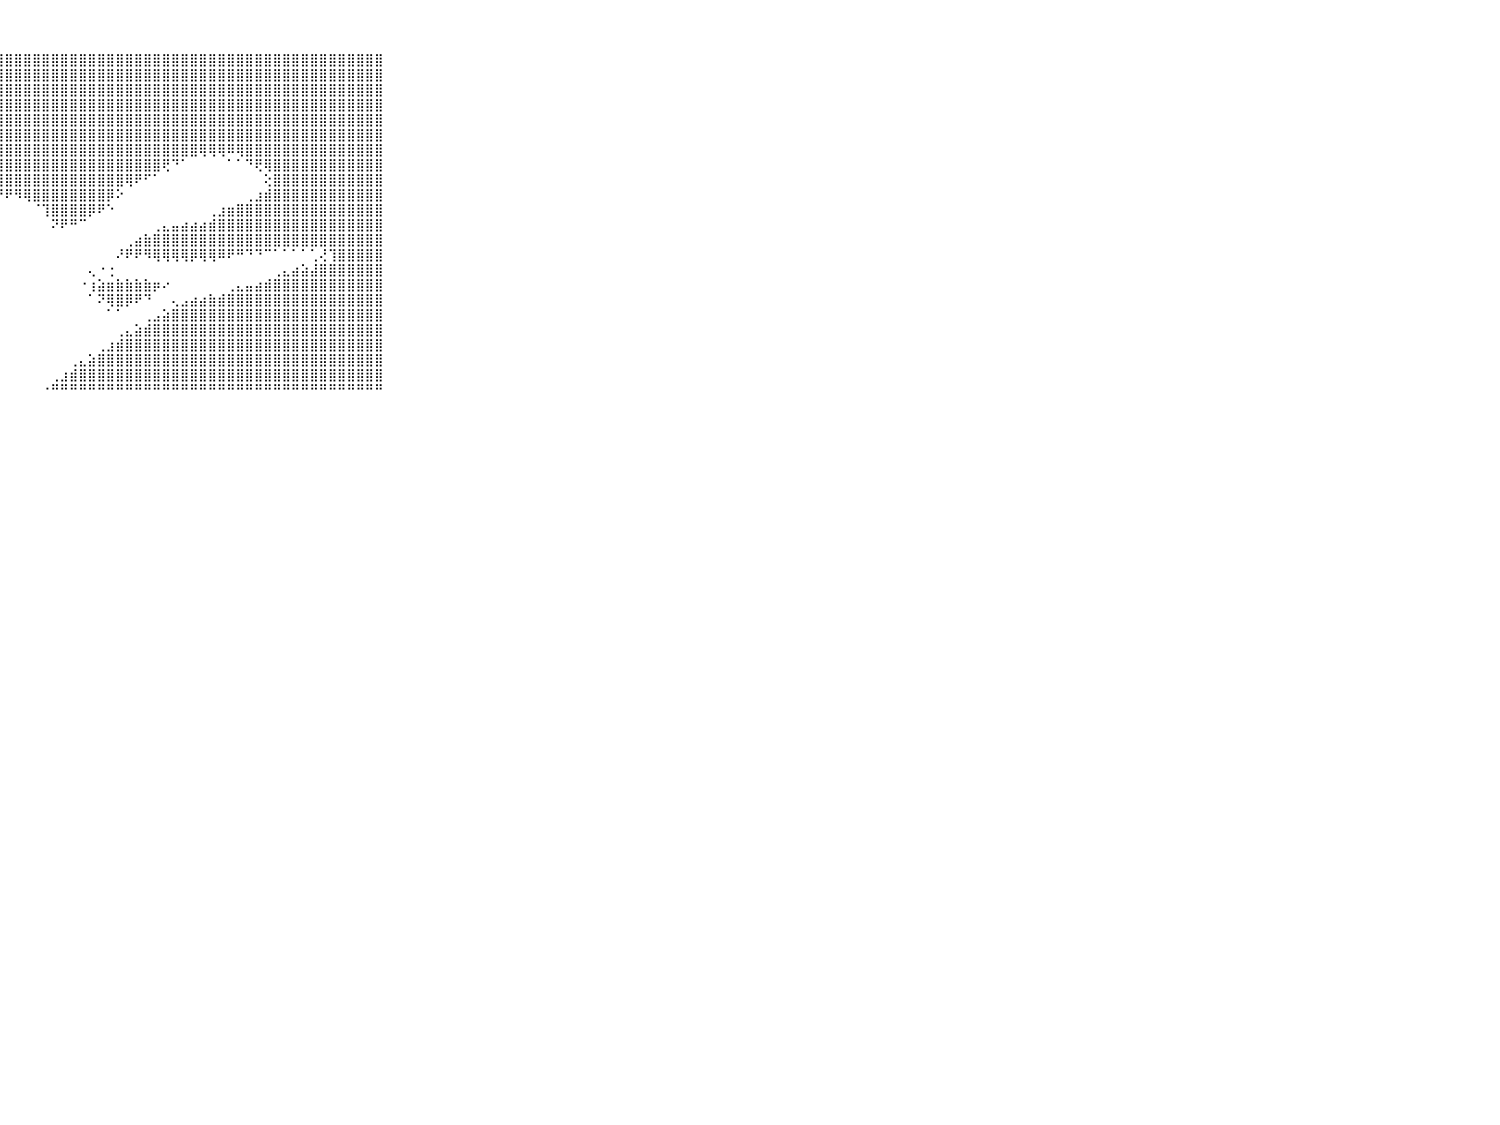

⠀⠀⠀⠀⠀⠀⠀⠀⠀⠀⠀⣿⣿⣿⣿⣿⣿⣿⣿⣿⣿⣿⣿⣿⣿⣿⣿⣿⣿⣿⣿⣿⣿⣿⣿⣿⣿⣿⣿⣿⣿⣿⣿⣿⣿⣿⣿⣿⣿⣿⣿⣿⣿⣿⣿⣿⣿⣿⣿⣿⣿⣿⣿⣿⣿⣿⣿⣿⣿⠀⠀⠀⠀⠀⠀⠀⠀⠀⠀⠀⠀
⠀⠀⠀⠀⠀⠀⠀⠀⠀⠀⠀⣿⣿⣿⣿⣿⣿⣿⣿⣿⣿⣿⣿⣿⣿⣿⣿⣿⣿⣿⣿⣿⣿⣿⣿⣿⣿⣿⣿⣿⣿⣿⣿⣿⣿⣿⣿⣿⣿⣿⣿⣿⣿⣿⣿⣿⣿⣿⣿⣿⣿⣿⣿⣿⣿⣿⣿⣿⣿⠀⠀⠀⠀⠀⠀⠀⠀⠀⠀⠀⠀
⠀⠀⠀⠀⠀⠀⠀⠀⠀⠀⠀⣿⣿⣿⣿⣿⣿⣿⣿⣿⣿⣿⣿⣿⣿⣿⣿⣿⣿⣿⣿⣿⣿⣿⣿⣿⣿⣿⣿⣿⣿⣿⣿⣿⣿⣿⣿⣿⣿⣿⣿⣿⣿⣿⣿⣿⣿⣿⣿⣿⣿⣿⣿⣿⣿⣿⣿⣿⣿⠀⠀⠀⠀⠀⠀⠀⠀⠀⠀⠀⠀
⠀⠀⠀⠀⠀⠀⠀⠀⠀⠀⠀⣿⣿⣿⣿⣿⣿⣿⣿⣿⣿⣿⣿⣿⣿⣿⣿⣿⣿⣿⣿⣿⣿⣿⣿⣿⣿⣿⣿⣿⣿⣿⣿⣿⣿⣿⣿⣿⣿⣿⣿⣿⣿⣿⣿⣿⣿⣿⣿⣿⣿⣿⣿⣿⣿⣿⣿⣿⣿⠀⠀⠀⠀⠀⠀⠀⠀⠀⠀⠀⠀
⠀⠀⠀⠀⠀⠀⠀⠀⠀⠀⠀⣿⣿⣿⣿⣿⣿⣿⣿⣿⣿⣿⣿⣿⣿⣿⣿⣿⣿⣿⣿⣿⣿⣿⣿⣿⣿⣿⣿⣿⣿⣿⣿⣿⣿⣿⣿⣿⣿⣿⣿⣿⣿⣿⣿⣿⣿⣿⣿⣿⣿⣿⣿⣿⣿⣿⣿⣿⣿⠀⠀⠀⠀⠀⠀⠀⠀⠀⠀⠀⠀
⠀⠀⠀⠀⠀⠀⠀⠀⠀⠀⠀⣿⣿⣿⣿⣿⣿⣿⣿⣿⣿⣿⣿⣿⣿⣿⣿⣿⣿⣿⣿⣿⣿⣿⣿⣿⣿⣿⣿⣿⣿⣿⣿⣿⣿⣿⣿⣿⣿⣿⣿⣿⣿⣿⣿⣿⣿⣿⣿⣿⣿⣿⣿⣿⣿⣿⣿⣿⣿⠀⠀⠀⠀⠀⠀⠀⠀⠀⠀⠀⠀
⠀⠀⠀⠀⠀⠀⠀⠀⠀⠀⠀⣿⣿⣿⣿⣿⣿⣿⣿⣿⣿⣿⣿⣿⣿⣿⣿⣿⣿⣿⣿⣿⣿⣿⣿⣿⣿⣿⣿⣿⣿⣿⣿⣿⣿⣿⣿⣿⣿⢿⢿⢿⠿⢿⣿⣿⣿⣿⣿⣿⣿⣿⣿⣿⣿⣿⣿⣿⣿⠀⠀⠀⠀⠀⠀⠀⠀⠀⠀⠀⠀
⠀⠀⠀⠀⠀⠀⠀⠀⠀⠀⠀⣿⣿⣿⣿⣿⣿⣿⣿⣿⣿⣿⣿⣿⣿⣿⣿⣿⣿⣿⣿⣿⣿⣿⣿⣿⣿⣿⣿⣿⣿⣿⣿⣿⣿⢟⠙⠁⠀⠀⠀⠀⠁⠁⠙⢟⢿⣿⣿⣿⣿⣿⣿⣿⣿⣿⣿⣿⣿⠀⠀⠀⠀⠀⠀⠀⠀⠀⠀⠀⠀
⠀⠀⠀⠀⠀⠀⠀⠀⠀⠀⠀⣿⣿⣿⣿⣿⣿⣿⣿⣿⣿⣿⣿⣿⣿⣿⣿⣿⣿⣿⣿⣿⣿⣿⣿⣿⣿⣿⣿⣿⣿⢿⠟⠋⠁⠀⠀⠀⠀⠀⠀⠀⠀⠀⠀⠀⢕⣿⣿⣿⣿⣿⣿⣿⣿⣿⣿⣿⣿⠀⠀⠀⠀⠀⠀⠀⠀⠀⠀⠀⠀
⠀⠀⠀⠀⠀⠀⠀⠀⠀⠀⠀⣿⣿⣿⣿⣿⣿⣿⣿⣿⣿⣿⣿⣿⣿⡿⠿⠟⠟⠻⢿⣿⣿⣿⣿⣿⣿⣿⣿⡿⠕⠀⠀⠀⠀⠀⠀⠀⠀⠀⠀⠀⠀⠀⢀⣰⣾⣿⣿⣿⣿⣿⣿⣿⣿⣿⣿⣿⣿⠀⠀⠀⠀⠀⠀⠀⠀⠀⠀⠀⠀
⠀⠀⠀⠀⠀⠀⠀⠀⠀⠀⠀⣿⣿⣿⣿⣿⣿⣿⣿⣿⣿⡿⠟⠙⠁⠀⠀⠀⠀⠀⠀⠈⢹⣿⣿⣿⣿⡿⠟⠑⠀⠀⠀⠀⠀⠀⠀⠀⠀⠀⢀⣰⣶⣿⣿⣿⣿⣿⣿⣿⣿⣿⣿⣿⣿⣿⣿⣿⣿⠀⠀⠀⠀⠀⠀⠀⠀⠀⠀⠀⠀
⠀⠀⠀⠀⠀⠀⠀⠀⠀⠀⠀⣿⣿⣿⣿⣿⣿⣿⣿⠟⠙⠁⠀⠀⠀⠀⠀⠀⠀⠀⠀⠀⠀⠝⠟⠛⠉⠀⠀⠀⠀⠀⠀⠀⢀⣄⣤⣴⣴⣴⣾⣿⣿⣿⣿⣿⣿⣿⣿⣿⣿⣿⣿⣿⣿⣿⣿⣿⣿⠀⠀⠀⠀⠀⠀⠀⠀⠀⠀⠀⠀
⠀⠀⠀⠀⠀⠀⠀⠀⠀⠀⠀⣿⣿⣿⣿⣿⠟⠙⠁⠀⠀⠀⠀⠀⠀⠀⠀⠀⠀⠀⠀⠀⠀⠀⠀⠀⠀⠀⠀⠀⠀⢀⣴⣷⣿⣿⣿⣿⣿⣿⣿⣿⣿⣿⣿⣿⣿⣿⣿⣿⣿⣿⣿⣿⣿⣿⣿⣿⣿⠀⠀⠀⠀⠀⠀⠀⠀⠀⠀⠀⠀
⠀⠀⠀⠀⠀⠀⠀⠀⠀⠀⠀⣿⣿⢿⠋⠁⠀⠀⠀⠀⠀⠀⠀⠀⠀⠀⠀⠀⠀⠀⠀⠀⠀⠀⠀⠀⠀⠀⠀⠀⠜⠟⠟⠻⢿⢿⢿⢿⡿⢿⢿⠿⠟⠛⠙⠙⠉⠁⠁⠁⠁⢁⢜⢹⣿⣿⣿⣿⣿⠀⠀⠀⠀⠀⠀⠀⠀⠀⠀⠀⠀
⠀⠀⠀⠀⠀⠀⠀⠀⠀⠀⠀⠟⠁⠀⠀⠀⠀⠀⠀⠀⠀⠀⠀⠀⠀⠀⠀⠀⠀⠀⠀⠀⠀⠀⠀⠀⠀⢄⠐⢐⠀⠀⠀⠀⠀⠀⠀⠀⠀⠀⠀⠀⠀⠀⠀⠀⠀⢀⣄⣴⣵⣼⣿⣿⣿⣿⣿⣿⣿⠀⠀⠀⠀⠀⠀⠀⠀⠀⠀⠀⠀
⠀⠀⠀⠀⠀⠀⠀⠀⠀⠀⠀⠀⠀⠀⠀⠀⠀⠀⠀⠀⠀⠀⠀⠀⠀⠀⠀⠀⠀⠀⠀⠀⠀⠀⠀⠀⠐⢰⣵⣶⣷⣷⣷⣷⡶⠔⠀⠀⠀⠀⠀⠀⢀⣄⣤⣴⣾⣿⣿⣿⣿⣿⣿⣿⣿⣿⣿⣿⣿⠀⠀⠀⠀⠀⠀⠀⠀⠀⠀⠀⠀
⠀⠀⠀⠀⠀⠀⠀⠀⠀⠀⠀⠀⠀⠀⠀⠀⠀⠀⠀⠀⠀⠀⠀⠀⠀⠀⠀⠀⠀⠀⠀⠀⠀⠀⠀⠀⠀⠁⠝⢿⣿⡿⠟⠙⠀⠀⢄⣠⣴⣴⣷⣾⣿⣿⣿⣿⣿⣿⣿⣿⣿⣿⣿⣿⣿⣿⣿⣿⣿⠀⠀⠀⠀⠀⠀⠀⠀⠀⠀⠀⠀
⠀⠀⠀⠀⠀⠀⠀⠀⠀⠀⠀⠀⠀⠀⠀⠀⠀⠀⠀⠀⠀⠀⠀⠀⠀⠀⠀⠀⠀⠀⠀⠀⠀⠀⠀⠀⠀⠀⠀⠁⠁⠀⠀⢀⣠⣵⣿⣿⣿⣿⣿⣿⣿⣿⣿⣿⣿⣿⣿⣿⣿⣿⣿⣿⣿⣿⣿⣿⣿⠀⠀⠀⠀⠀⠀⠀⠀⠀⠀⠀⠀
⠀⠀⠀⠀⠀⠀⠀⠀⠀⠀⠀⠀⠀⠀⠀⠀⠀⠀⠀⠀⠀⠀⠀⠀⠀⠀⠀⠀⠀⠀⠀⠀⠀⠀⠀⠀⠀⠀⠀⠀⢀⣄⣵⣾⣿⣿⣿⣿⣿⣿⣿⣿⣿⣿⣿⣿⣿⣿⣿⣿⣿⣿⣿⣿⣿⣿⣿⣿⣿⠀⠀⠀⠀⠀⠀⠀⠀⠀⠀⠀⠀
⠀⠀⠀⠀⠀⠀⠀⠀⠀⠀⠀⠀⠀⠀⠀⠀⠀⠀⠀⠀⠀⠀⠀⠀⠀⠀⠀⠀⠀⠀⠀⠀⠀⠀⠀⠀⠀⠀⢀⣰⣾⣿⣿⣿⣿⣿⣿⣿⣿⣿⣿⣿⣿⣿⣿⣿⣿⣿⣿⣿⣿⣿⣿⣿⣿⣿⣿⣿⣿⠀⠀⠀⠀⠀⠀⠀⠀⠀⠀⠀⠀
⠀⠀⠀⠀⠀⠀⠀⠀⠀⠀⠀⠀⠀⠀⠀⠀⠀⠀⠀⠀⠀⠀⠀⠀⠀⠀⠀⠀⠀⠀⠀⠀⠀⠀⠀⢀⣄⣵⣿⣿⣿⣿⣿⣿⣿⣿⣿⣿⣿⣿⣿⣿⣿⣿⣿⣿⣿⣿⣿⣿⣿⣿⣿⣿⣿⣿⣿⣿⣿⠀⠀⠀⠀⠀⠀⠀⠀⠀⠀⠀⠀
⠀⠀⠀⠀⠀⠀⠀⠀⠀⠀⠀⠀⠀⠀⠀⠀⠀⠀⠀⠀⠀⠀⠀⠀⠀⠀⠀⠀⠀⠀⠀⠀⠀⢀⣰⣾⣿⣿⣿⣿⣿⣿⣿⣿⣿⣿⣿⣿⣿⣿⣿⣿⣿⣿⣿⣿⣿⣿⣿⣿⣿⣿⣿⣿⣿⣿⣿⣿⣿⠀⠀⠀⠀⠀⠀⠀⠀⠀⠀⠀⠀
⠀⠀⠀⠀⠀⠀⠀⠀⠀⠀⠀⠀⠀⠀⠀⠀⠀⠀⠀⠀⠐⠐⠂⠀⠀⠀⠀⠀⠀⠀⠀⠀⠐⠛⠛⠛⠛⠛⠛⠛⠛⠛⠛⠛⠛⠛⠛⠛⠛⠛⠛⠛⠛⠛⠛⠛⠛⠛⠛⠛⠛⠛⠛⠛⠛⠛⠛⠛⠛⠀⠀⠀⠀⠀⠀⠀⠀⠀⠀⠀⠀